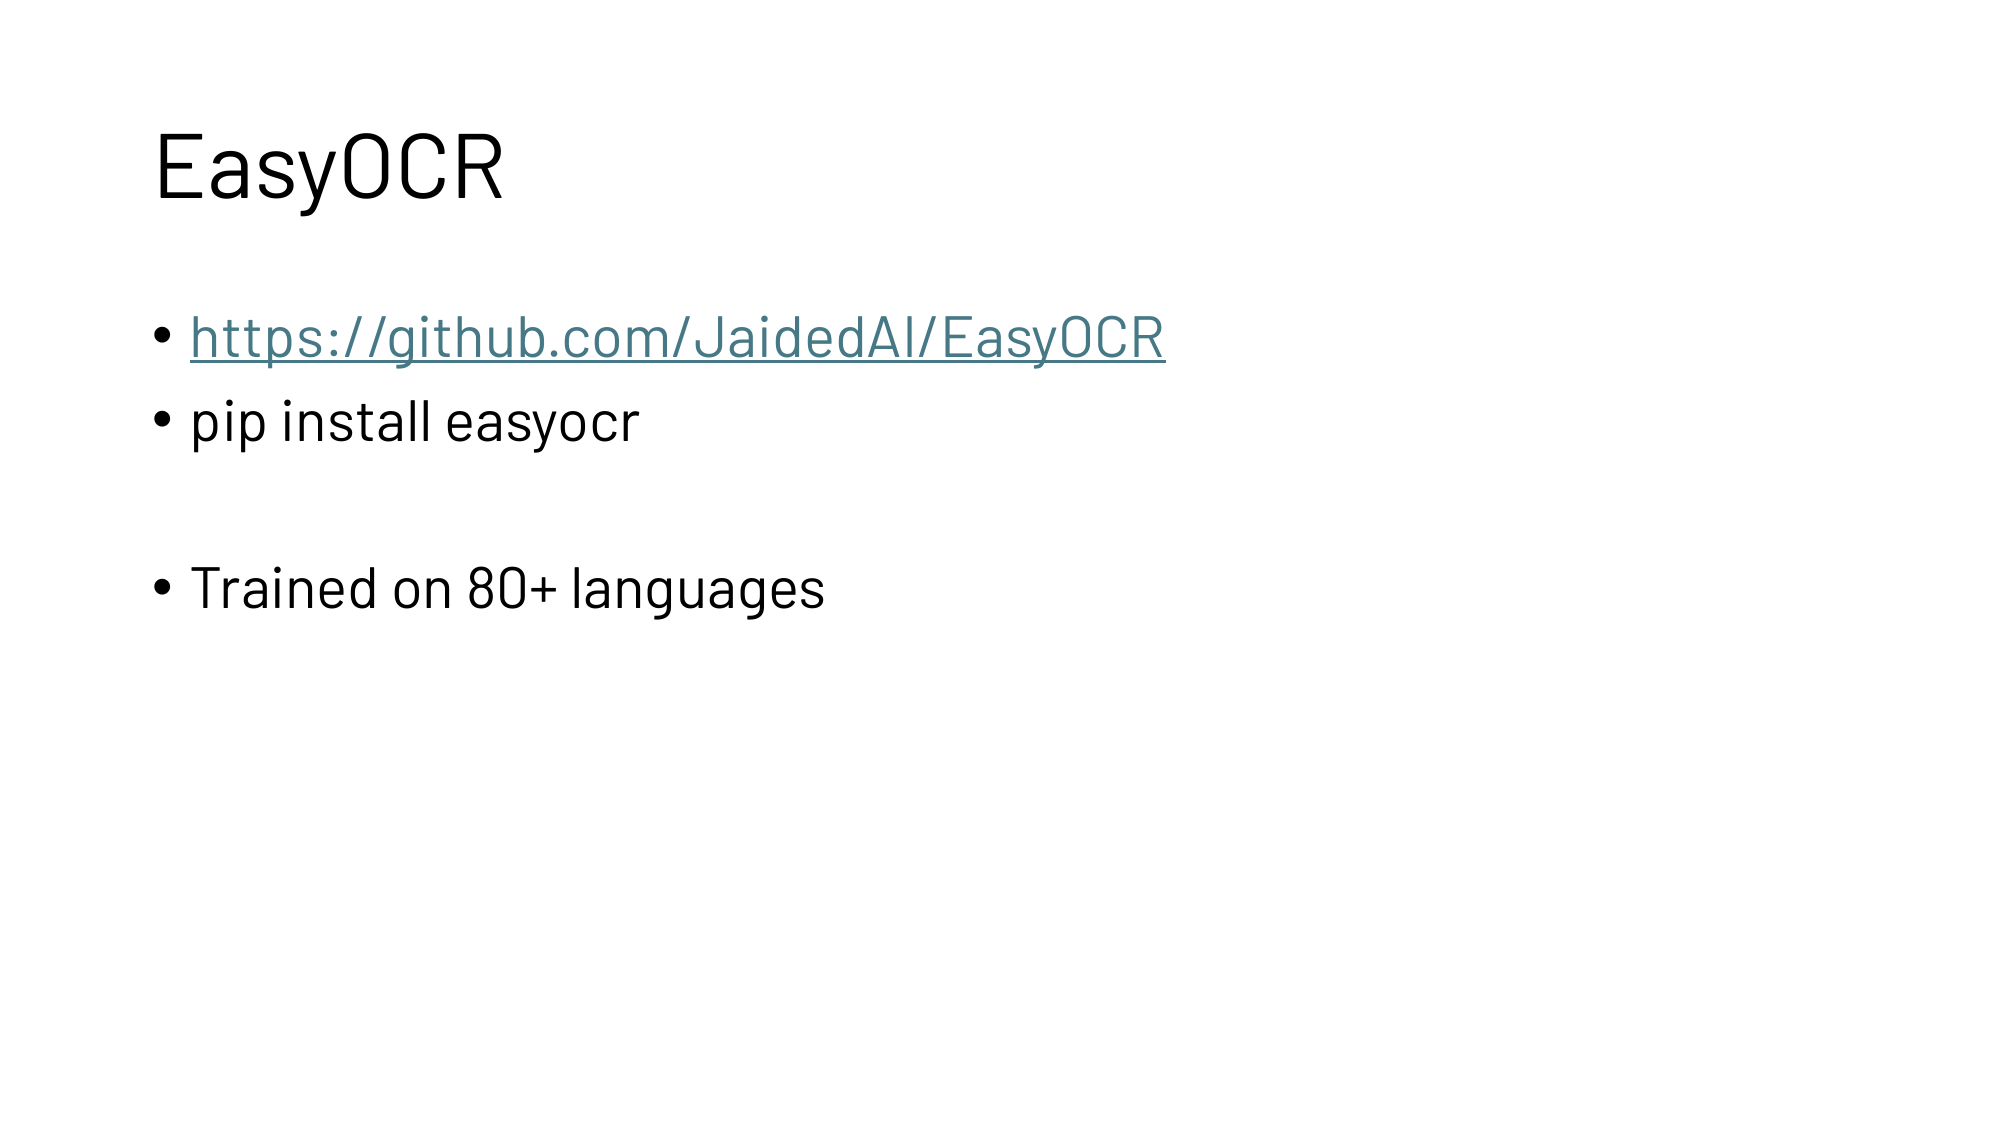

# EasyOCR
https://github.com/JaidedAI/EasyOCR
pip install easyocr

Trained on 80+ languages